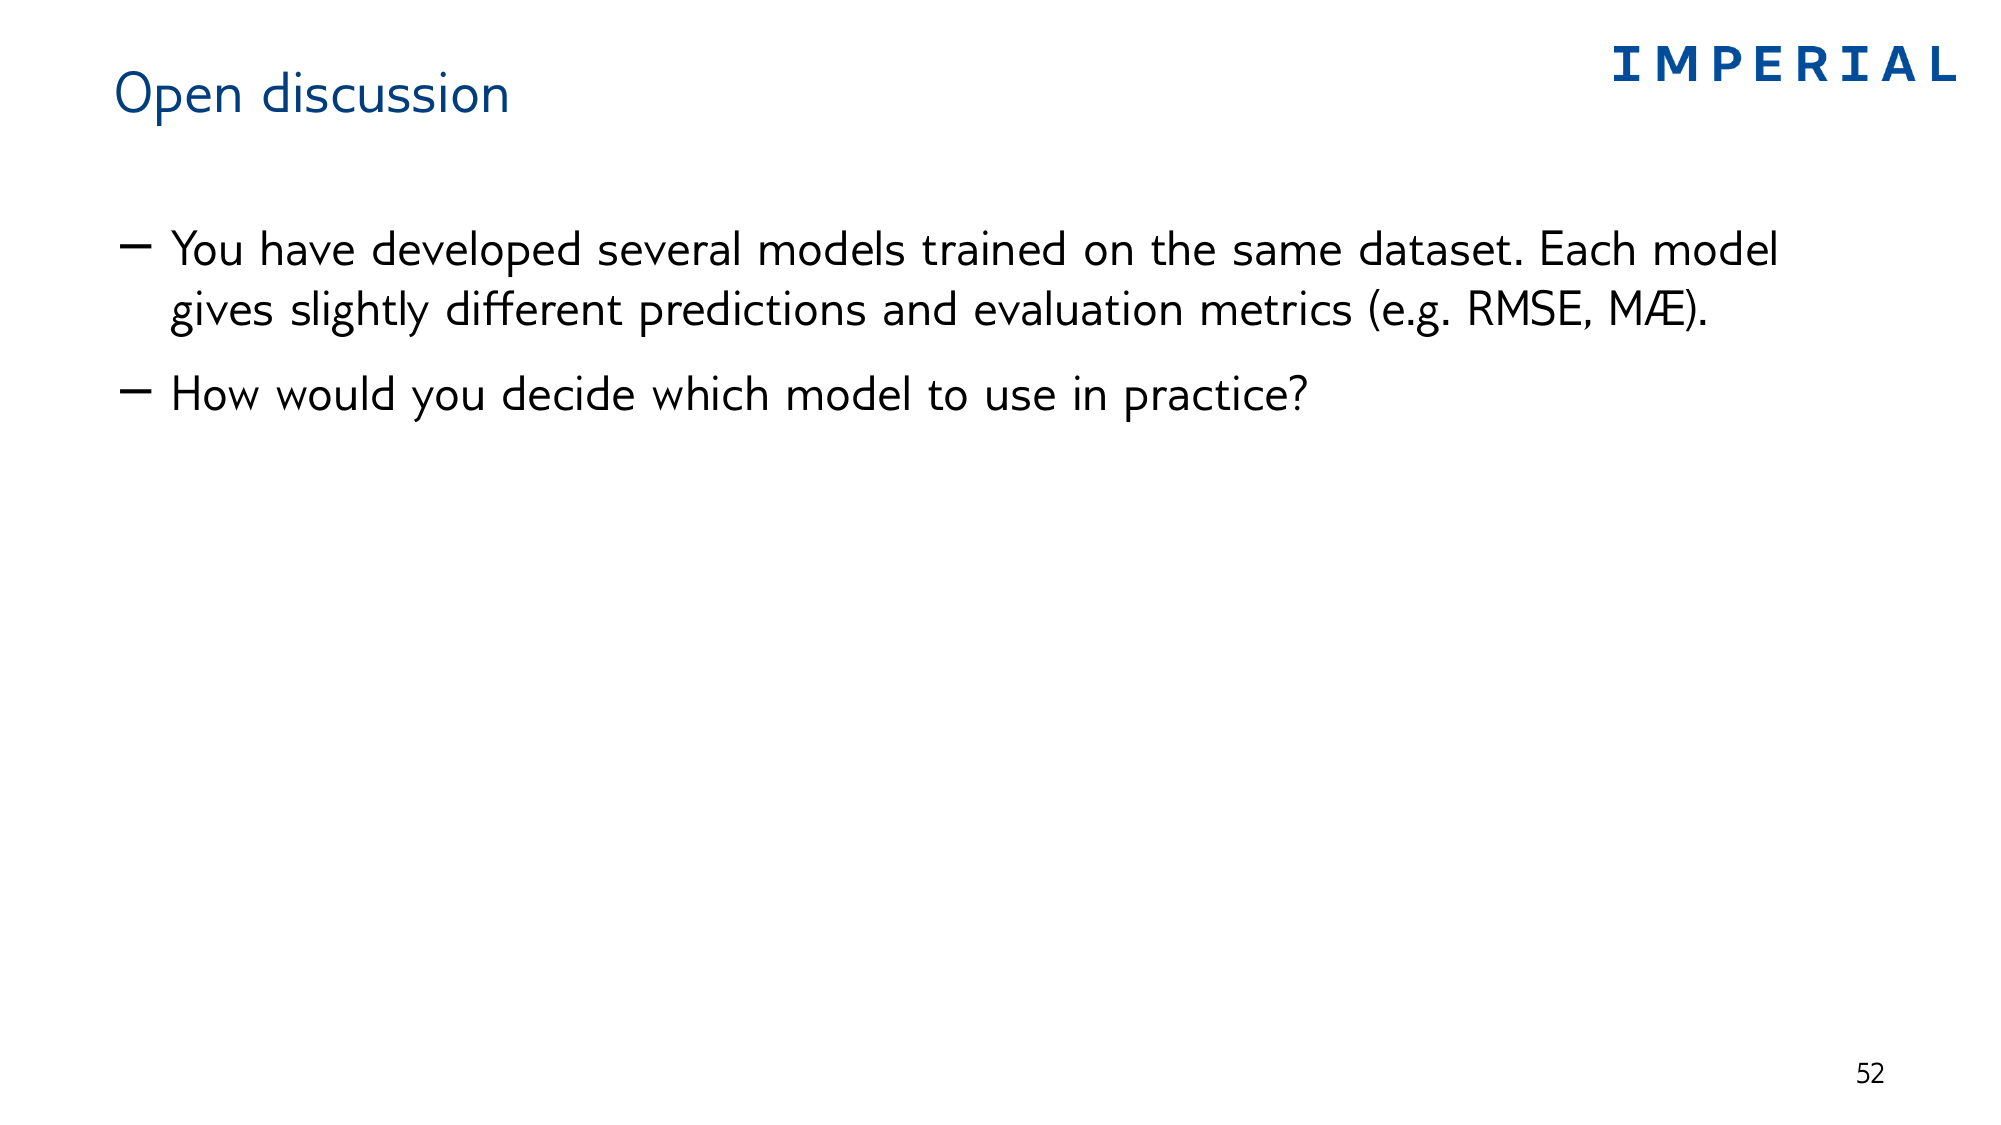

# Open discussion
You have developed several models trained on the same dataset. Each model gives slightly different predictions and evaluation metrics (e.g. RMSE, MAE).
How would you decide which model to use in practice?
52